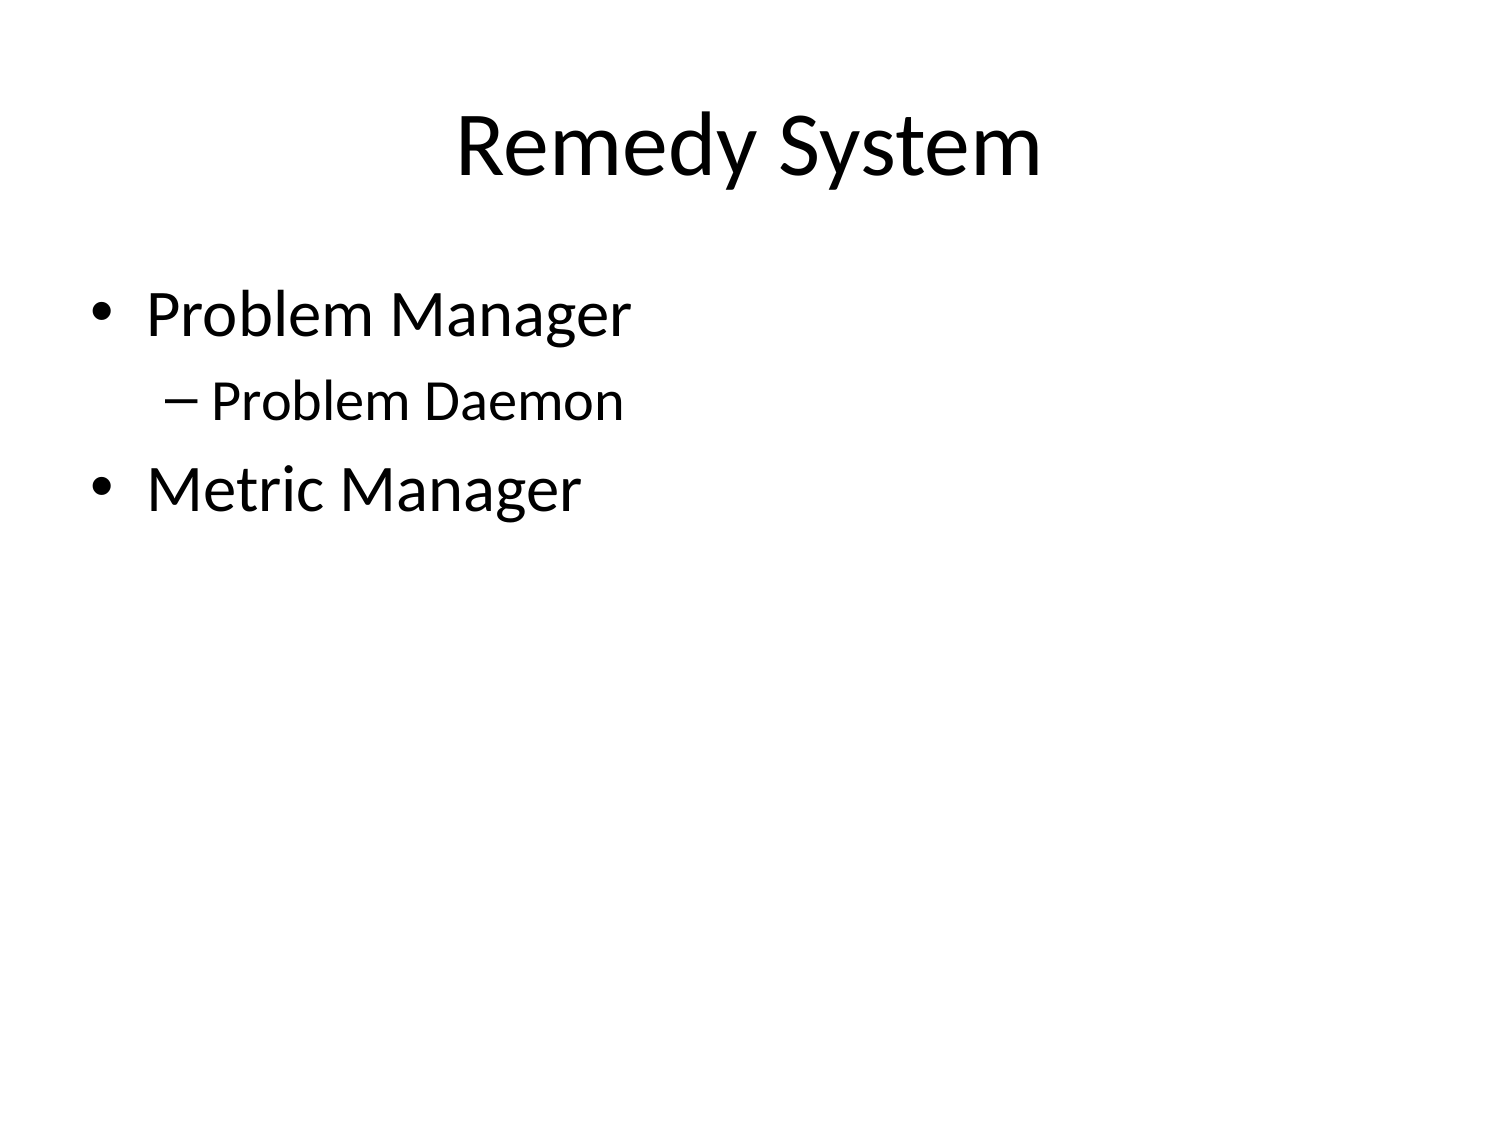

# Remedy System
Problem Manager
Problem Daemon
Metric Manager